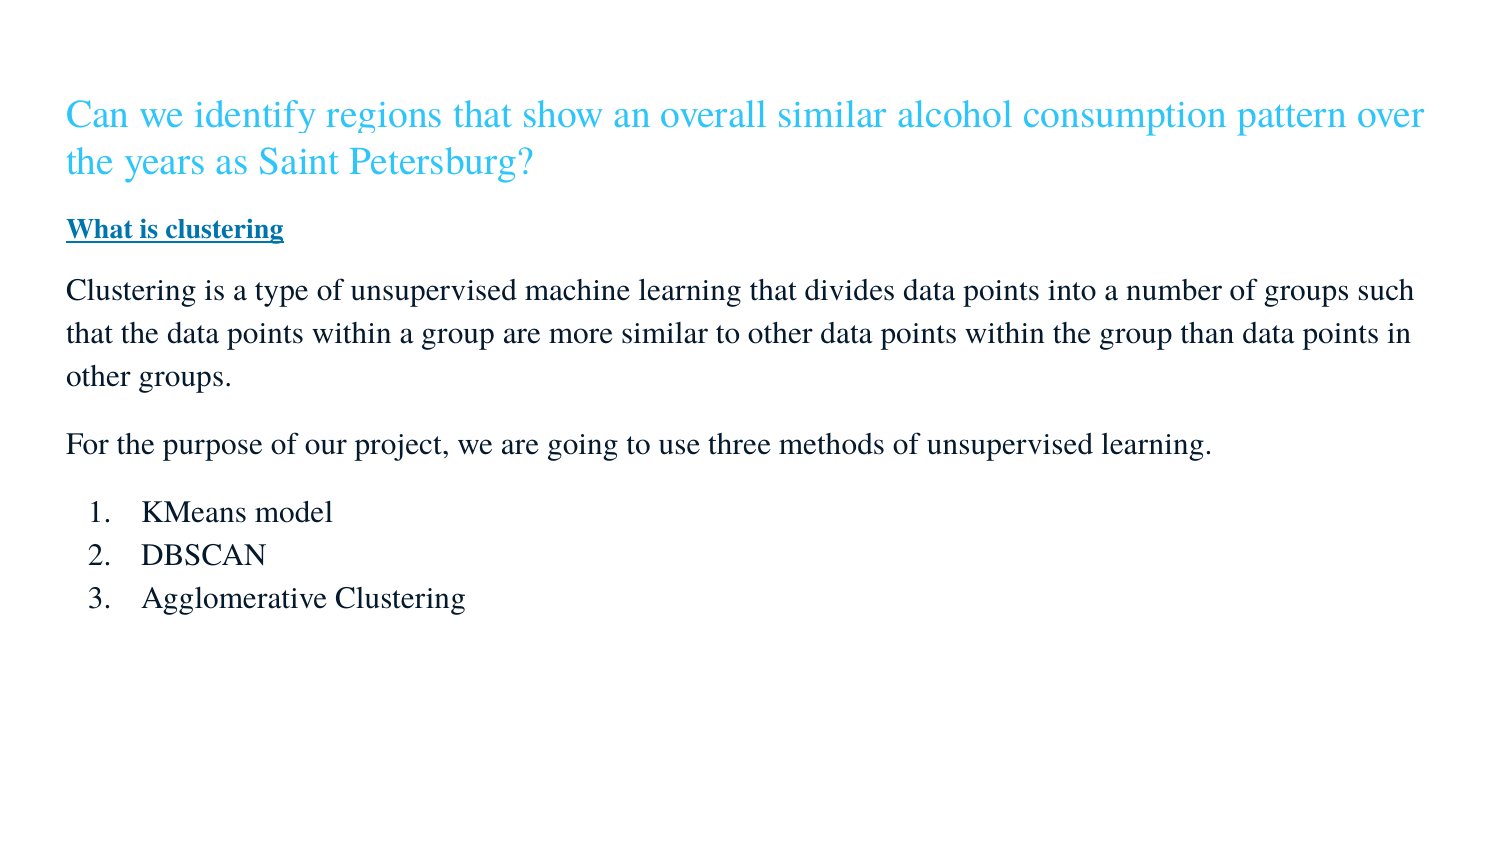

# Can we identify regions that show an overall similar alcohol consumption pattern over the years as Saint Petersburg?
What is clustering
Clustering is a type of unsupervised machine learning that divides data points into a number of groups such that the data points within a group are more similar to other data points within the group than data points in other groups.
For the purpose of our project, we are going to use three methods of unsupervised learning.
KMeans model
DBSCAN
Agglomerative Clustering